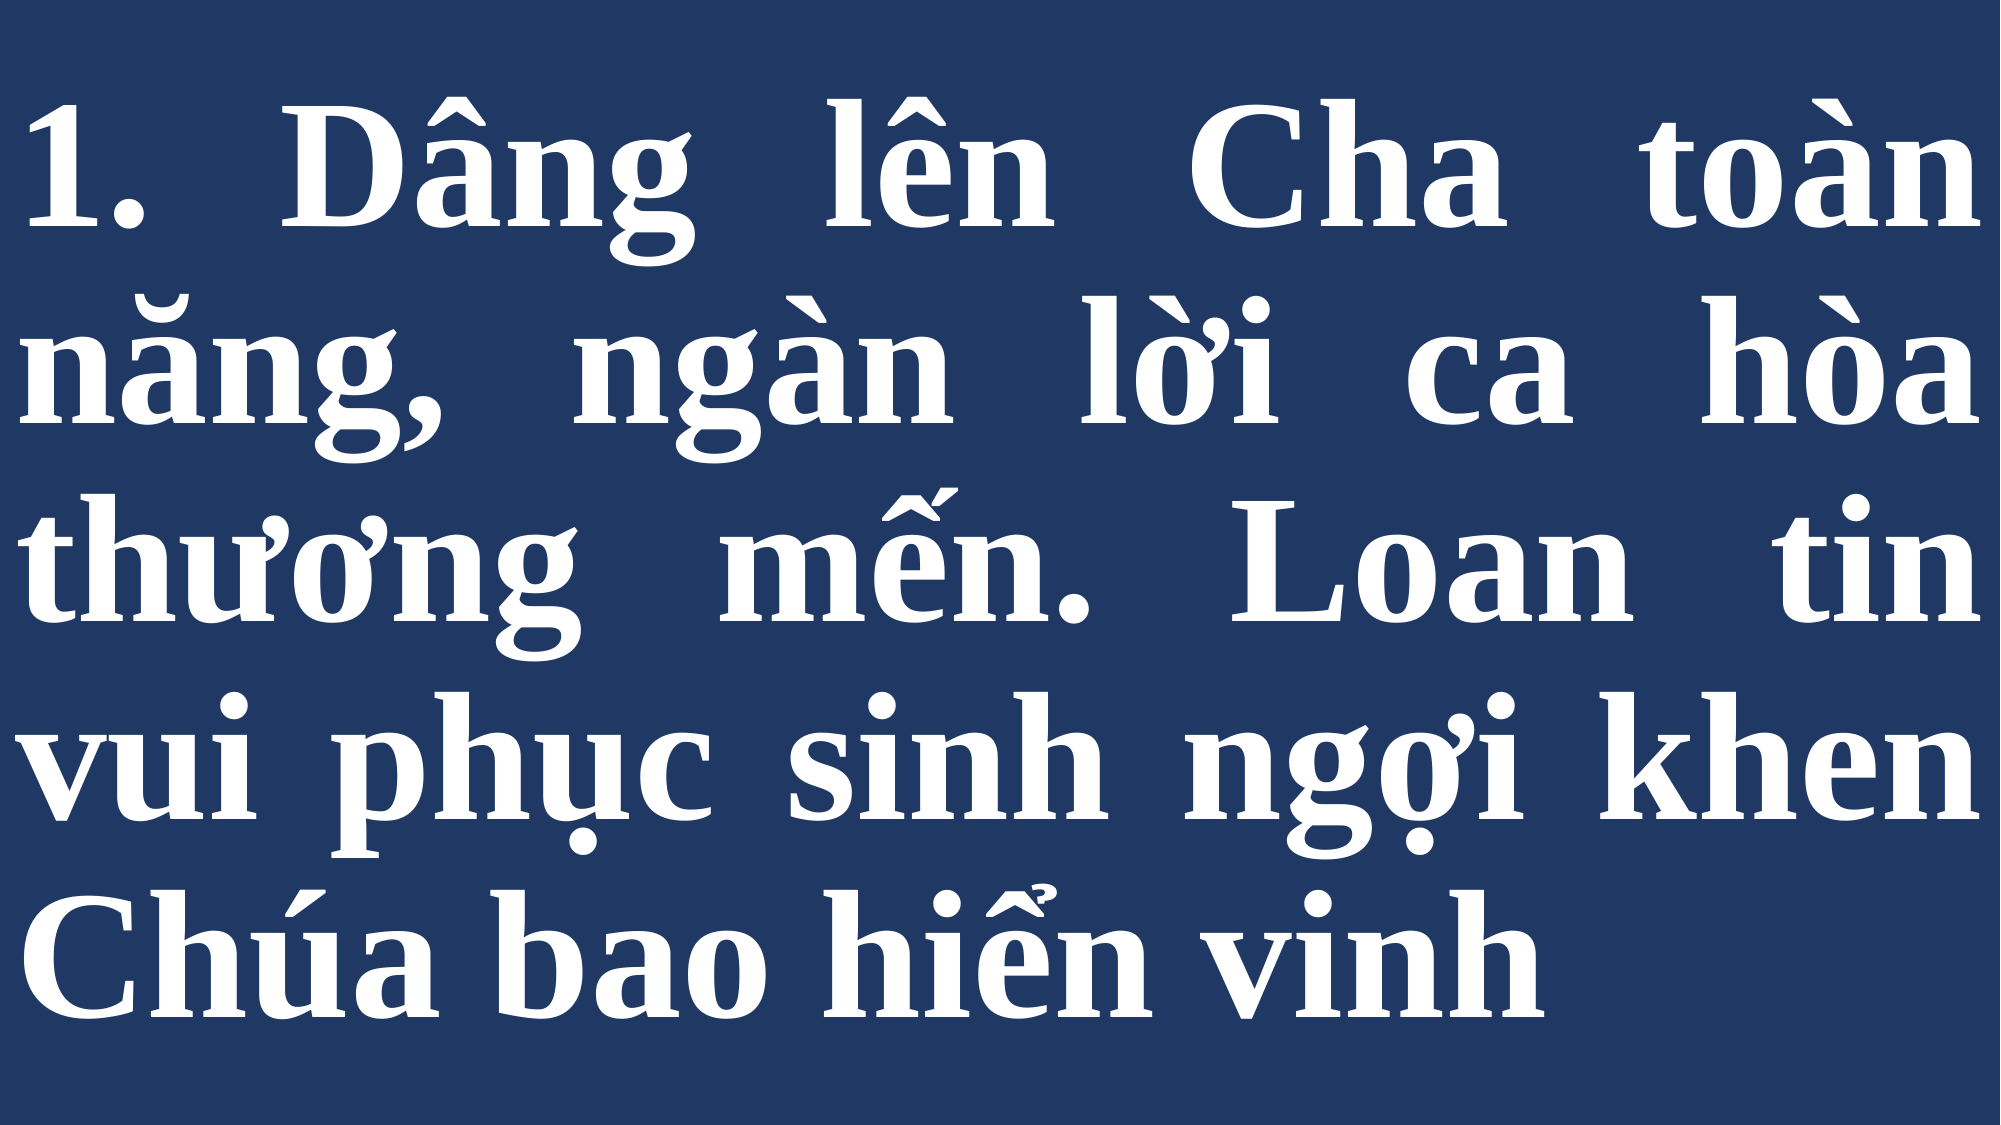

# 1. Dâng lên Cha toàn năng, ngàn lời ca hòa thương mến. Loan tin vui phục sinh ngợi khen Chúa bao hiển vinh